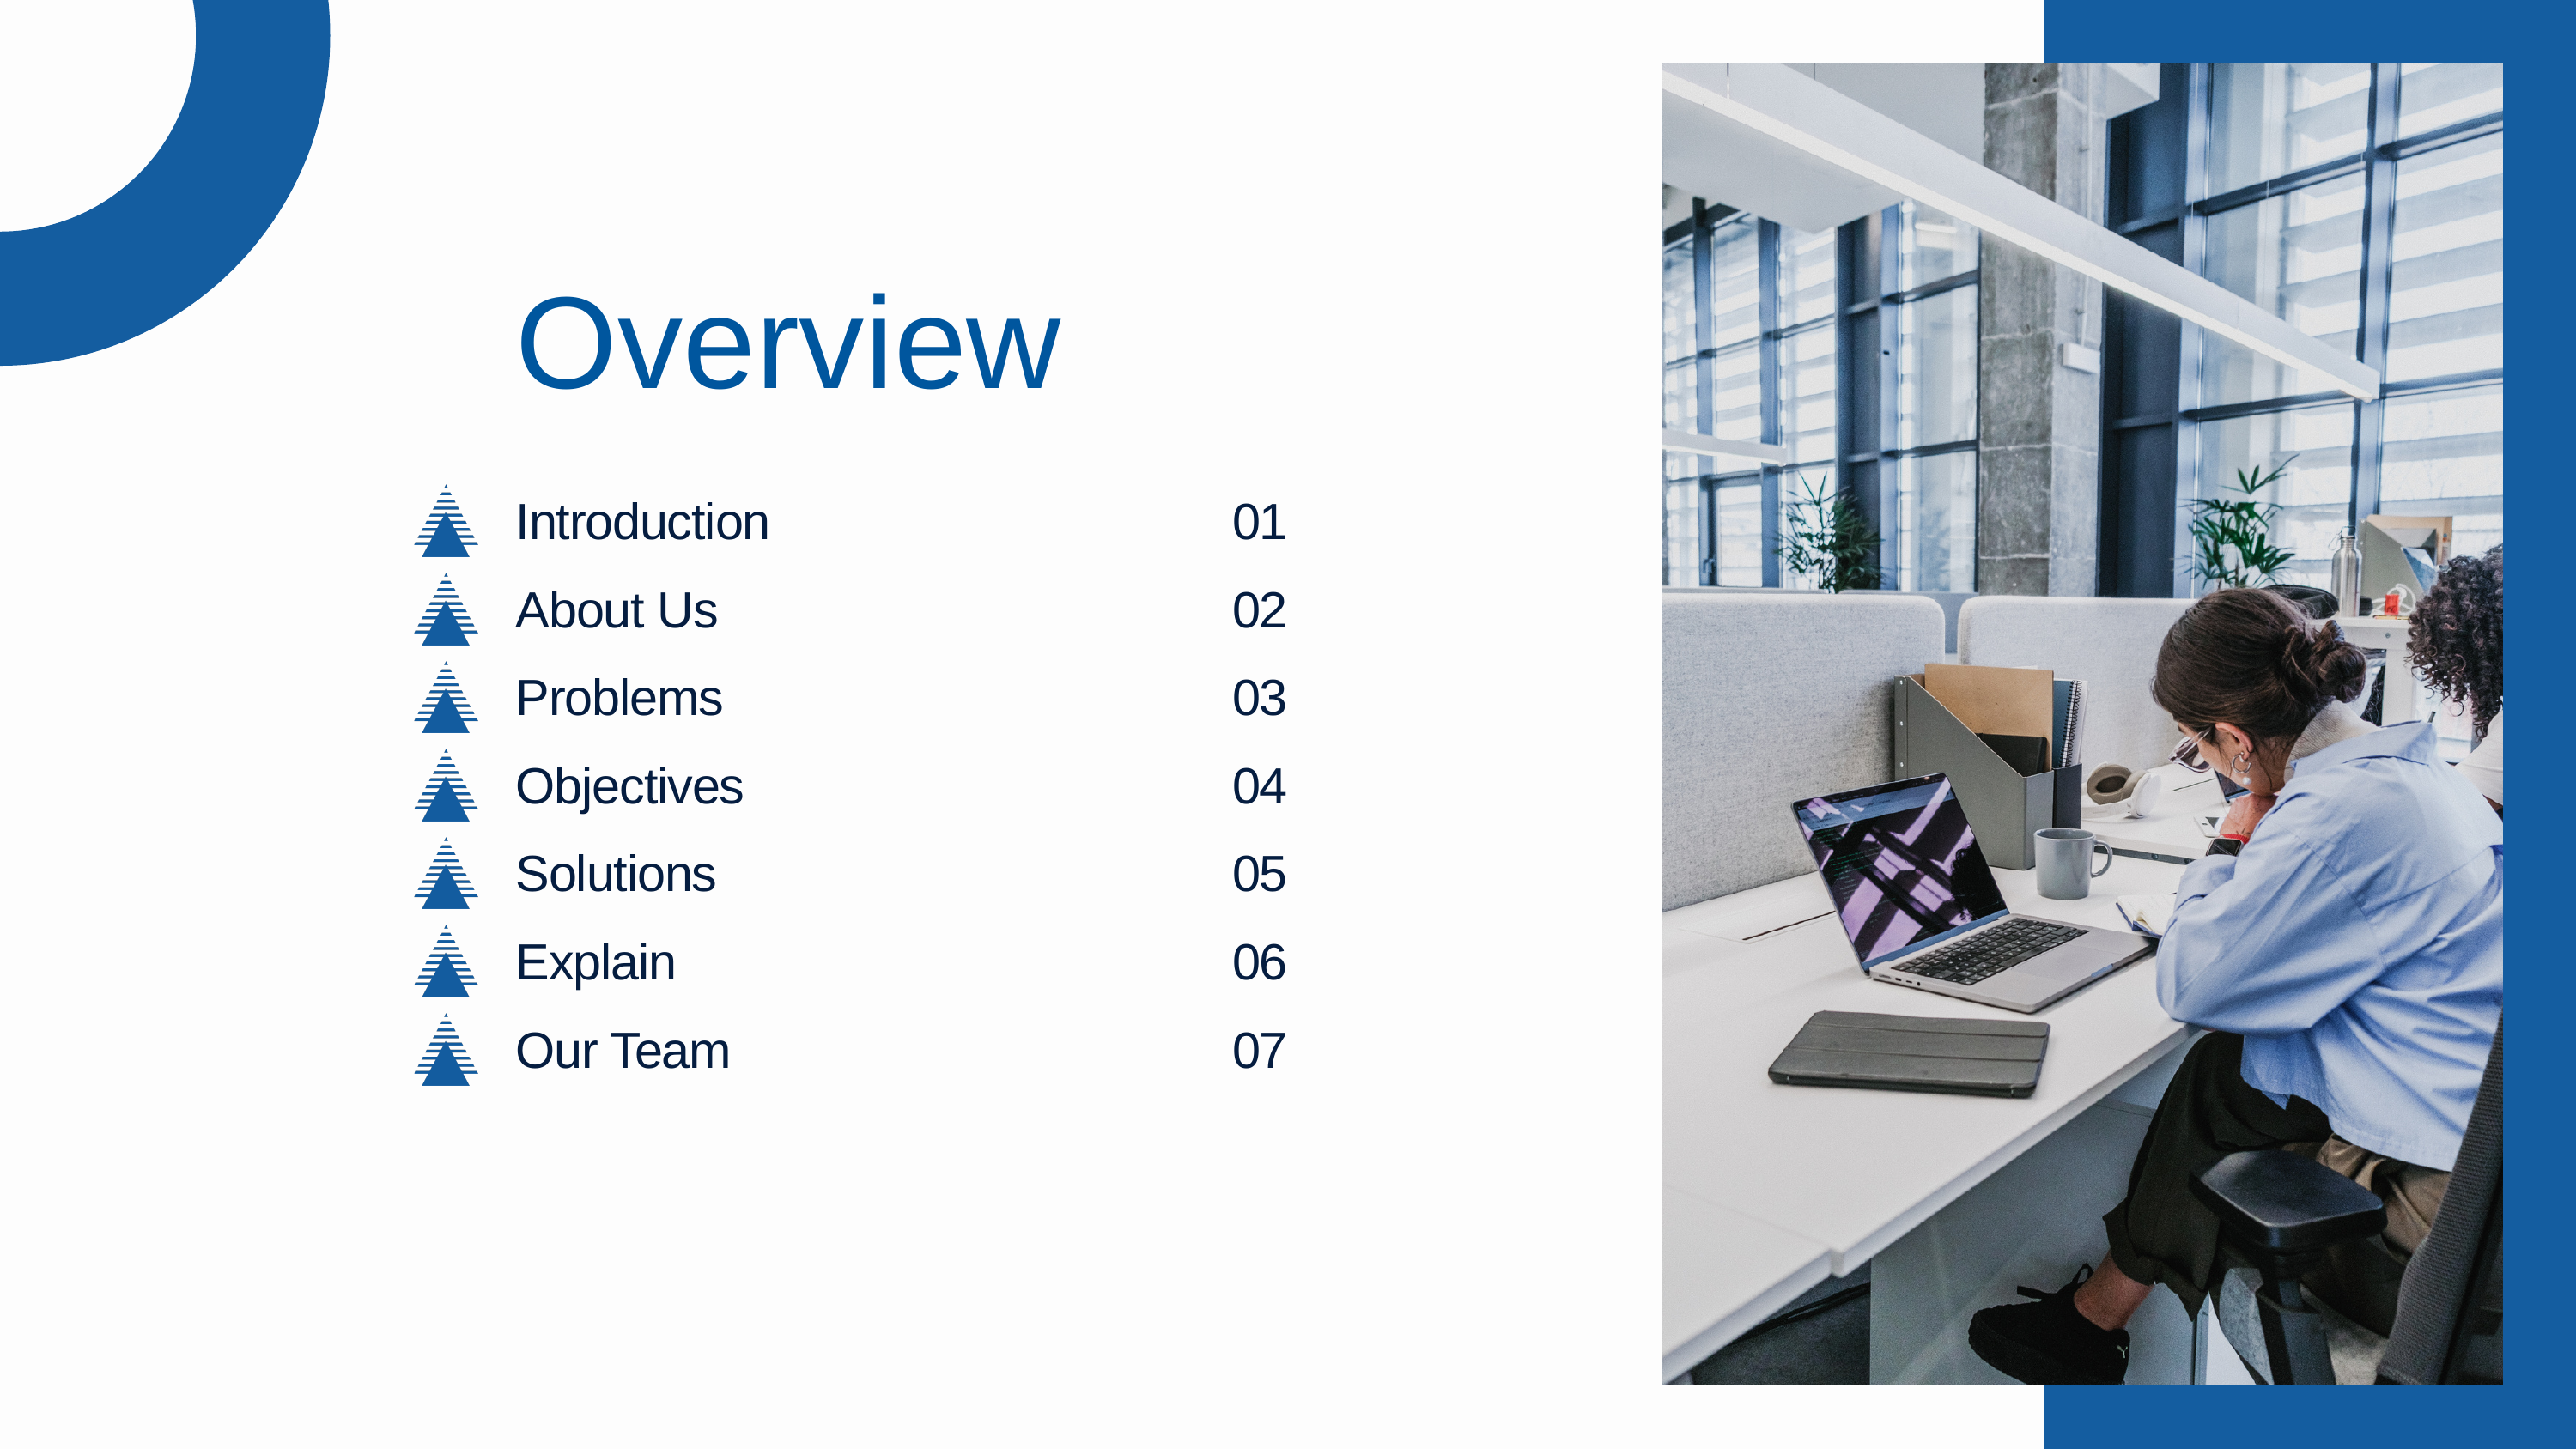

Overview
Introduction
01

About Us
02

Problems
03

Objectives
04

Solutions
05

Explain
06

Our Team
07